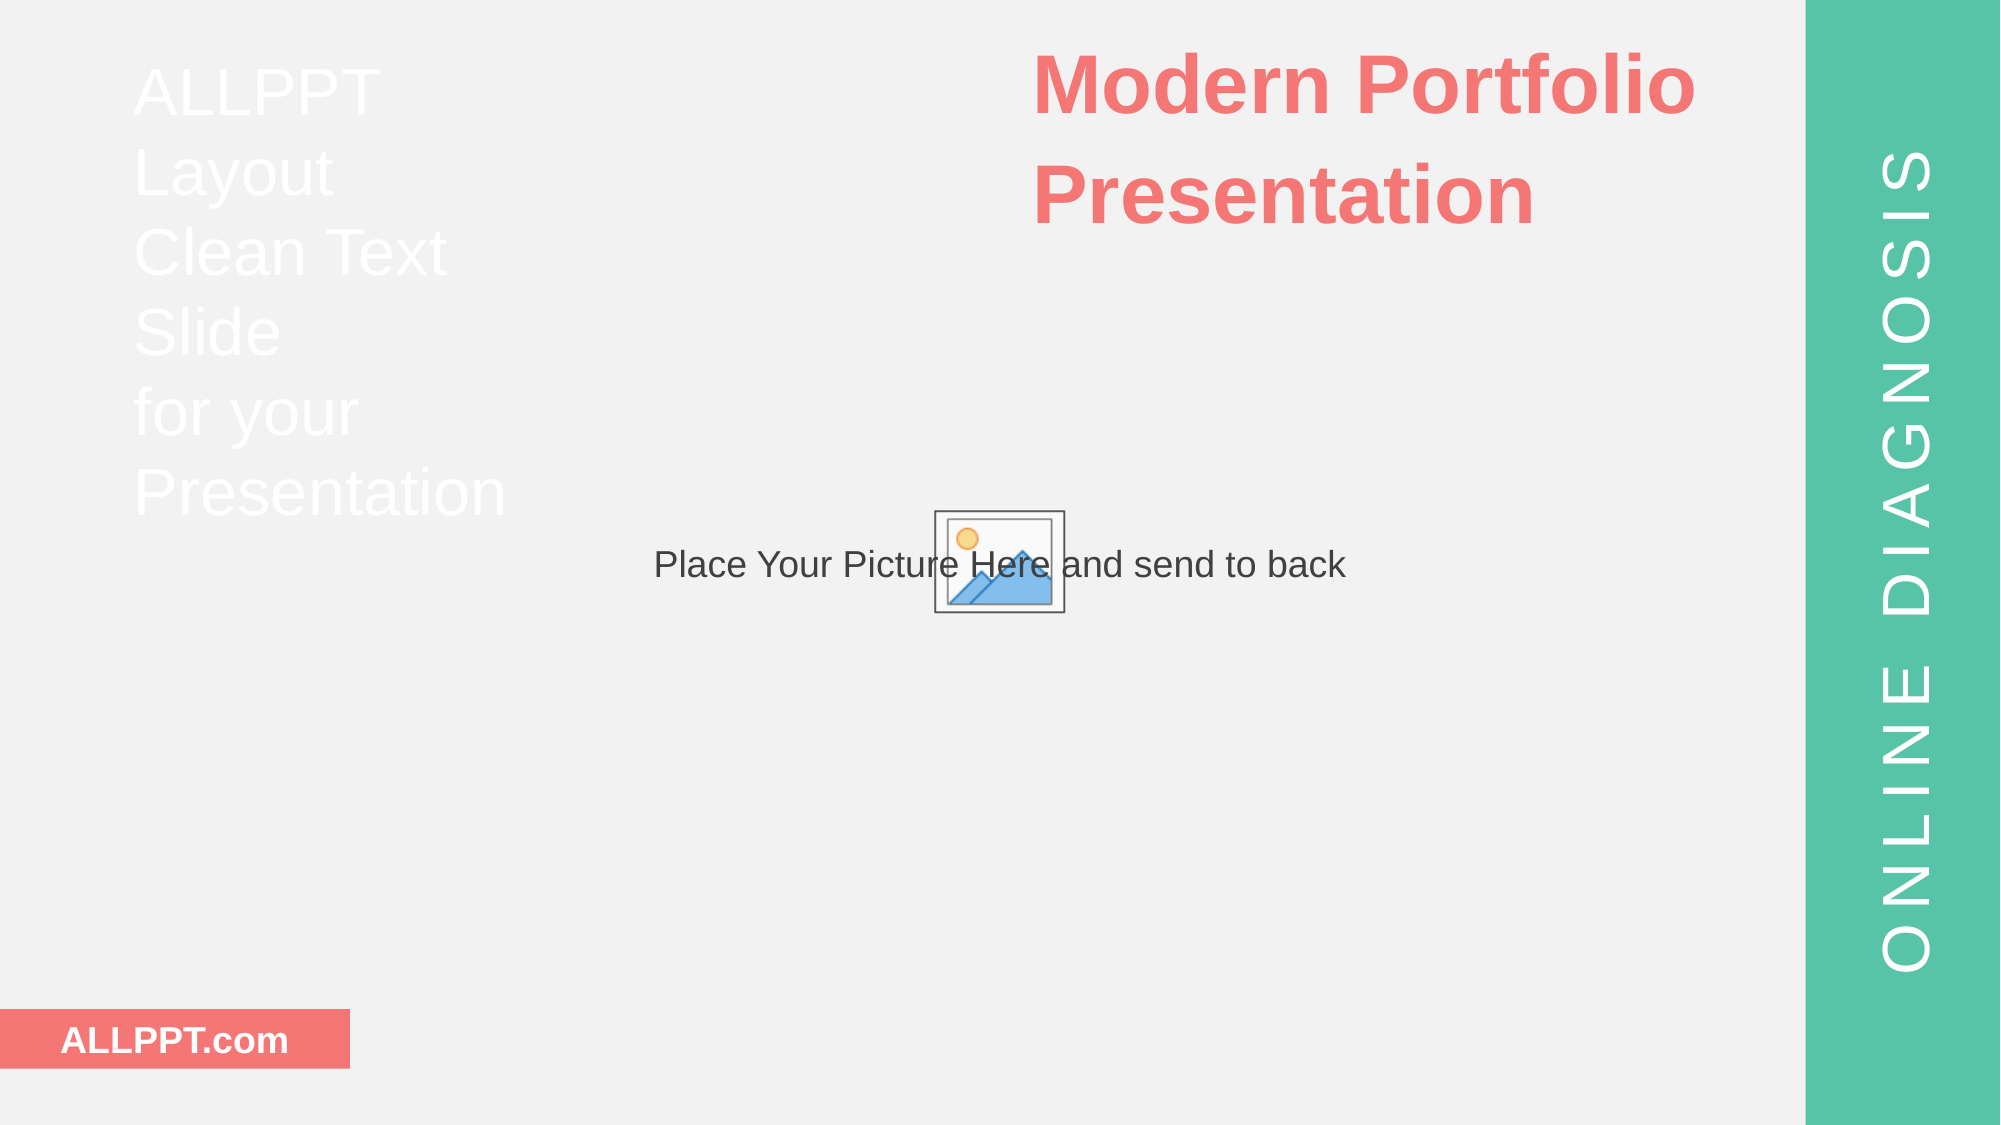

Modern Portfolio Presentation
ALLPPT Layout
Clean Text Slide
for your Presentation
ONLINE DIAGNOSIS
ALLPPT.com